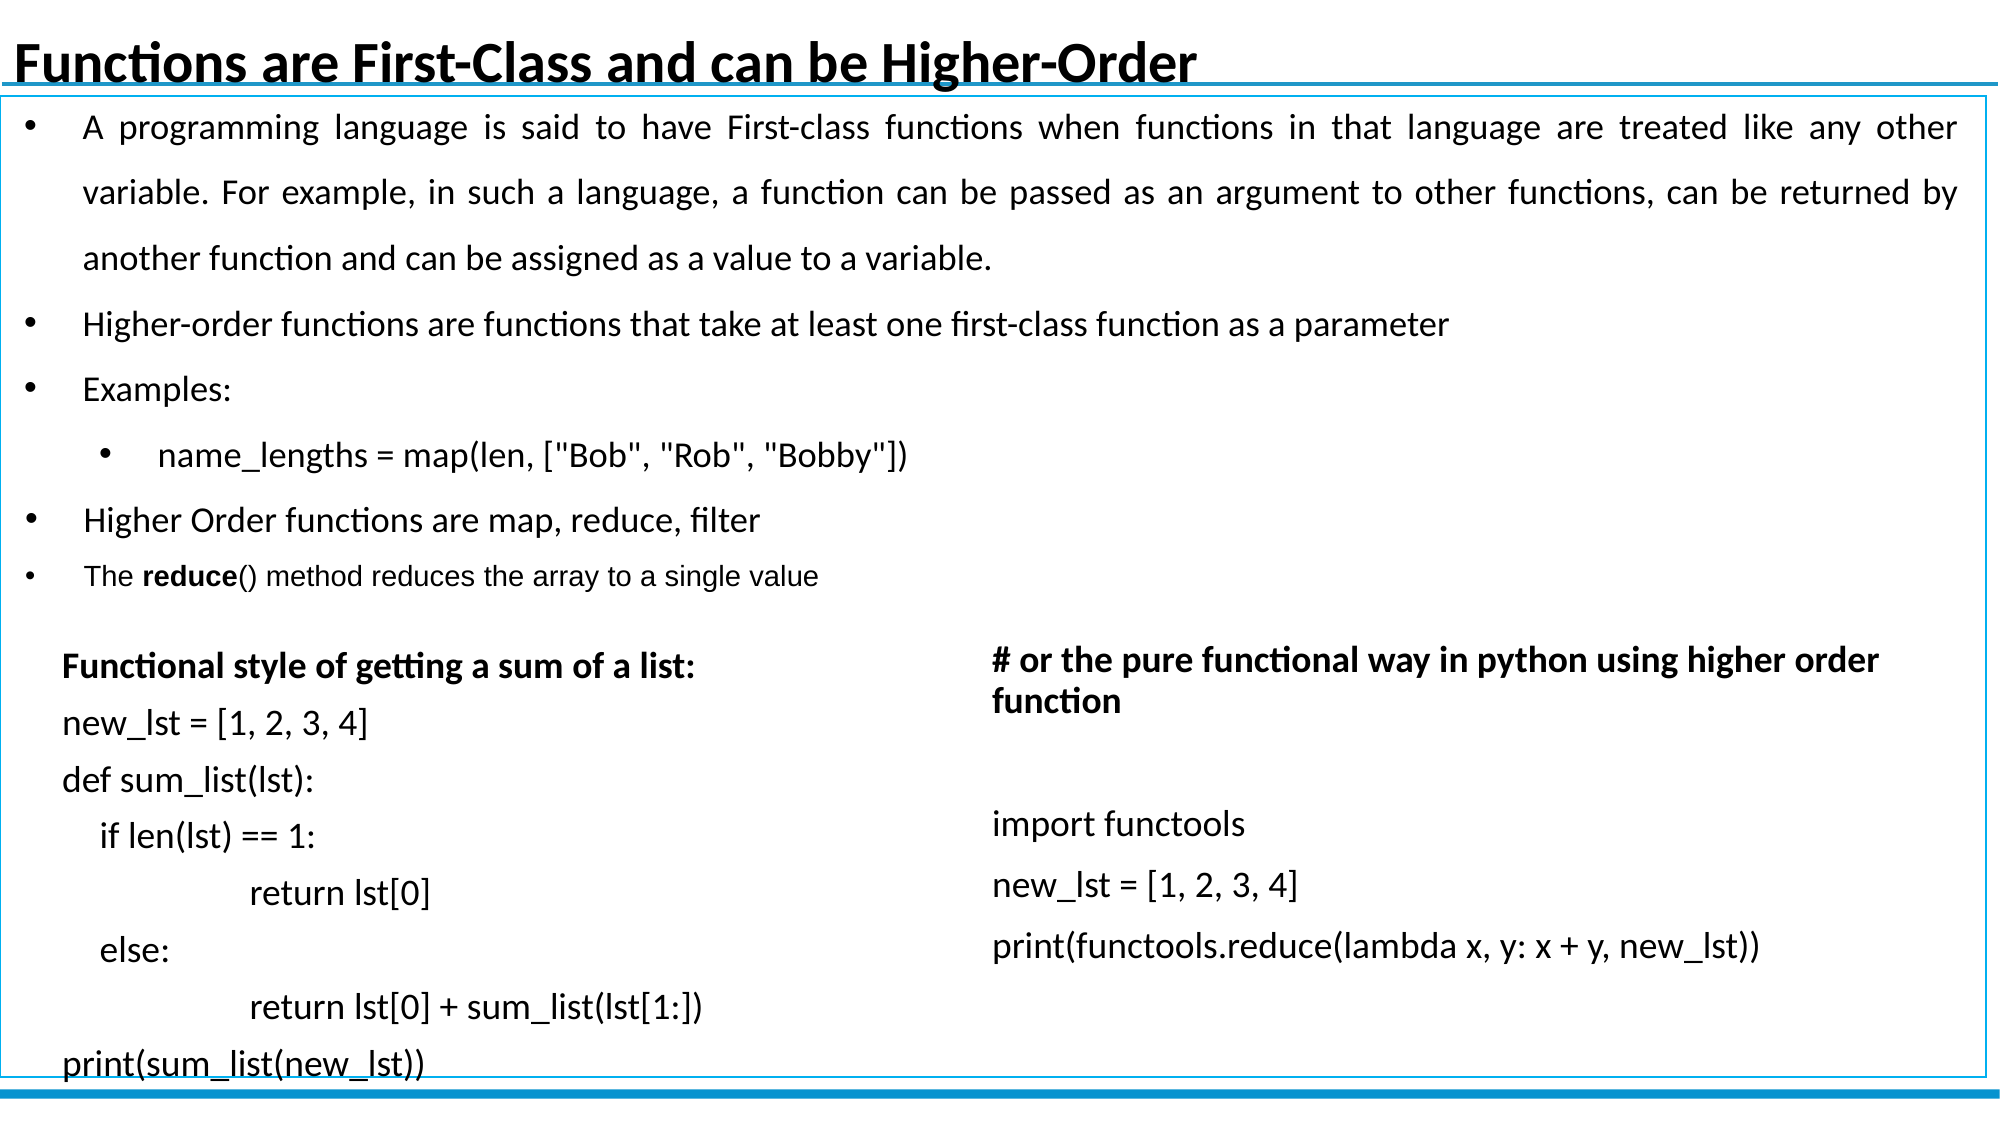

Functions are First-Class and can be Higher-Order
A programming language is said to have First-class functions when functions in that language are treated like any other variable. For example, in such a language, a function can be passed as an argument to other functions, can be returned by another function and can be assigned as a value to a variable.
Higher-order functions are functions that take at least one first-class function as a parameter
Examples:
name_lengths = map(len, ["Bob", "Rob", "Bobby"])
Higher Order functions are map, reduce, filter
The reduce() method reduces the array to a single value

# or the pure functional way in python using higher order function

import functools
new_lst = [1, 2, 3, 4]
print(functools.reduce(lambda x, y: x + y, new_lst))

Functional style of getting a sum of a list:
new_lst = [1, 2, 3, 4]
def sum_list(lst):
	if len(lst) == 1:
		return lst[0]
	else:
		return lst[0] + sum_list(lst[1:])
print(sum_list(new_lst))